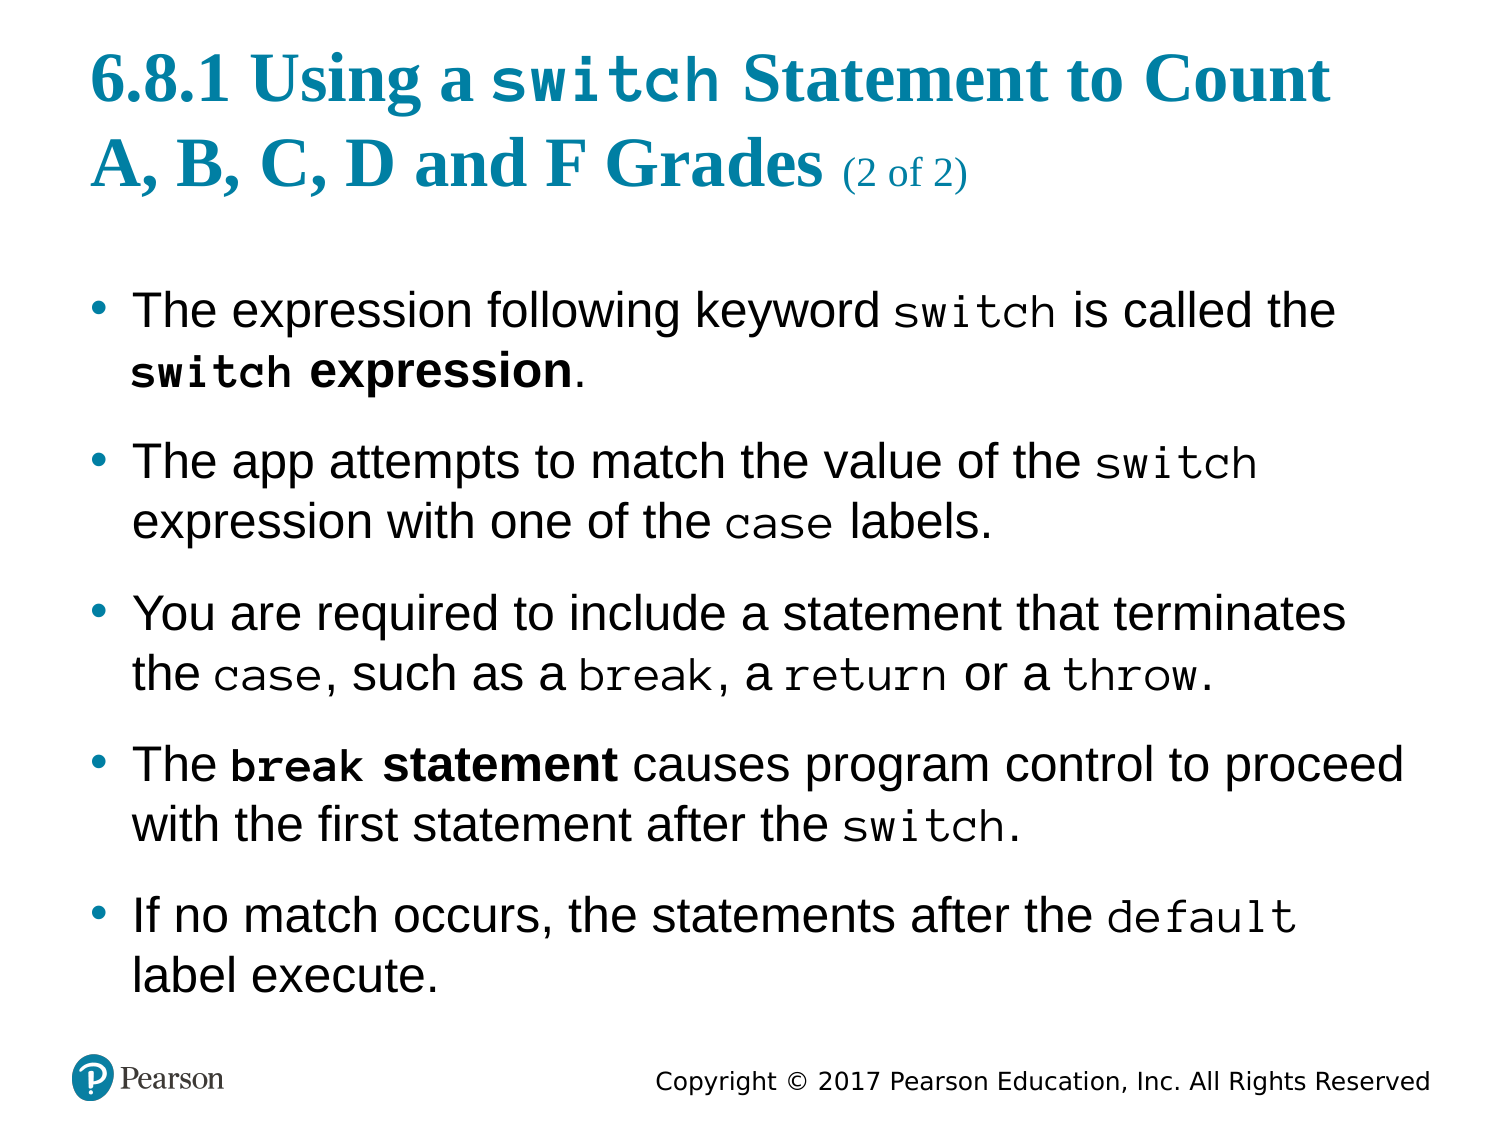

# 6.8.1 Using a switch Statement to Count A, B, C, D and F Grades (2 of 2)
The expression following keyword switch is called the switch expression.
The app attempts to match the value of the switch expression with one of the case labels.
You are required to include a statement that terminates the case, such as a break, a return or a throw.
The break statement causes program control to proceed with the first statement after the switch.
If no match occurs, the statements after the default label execute.